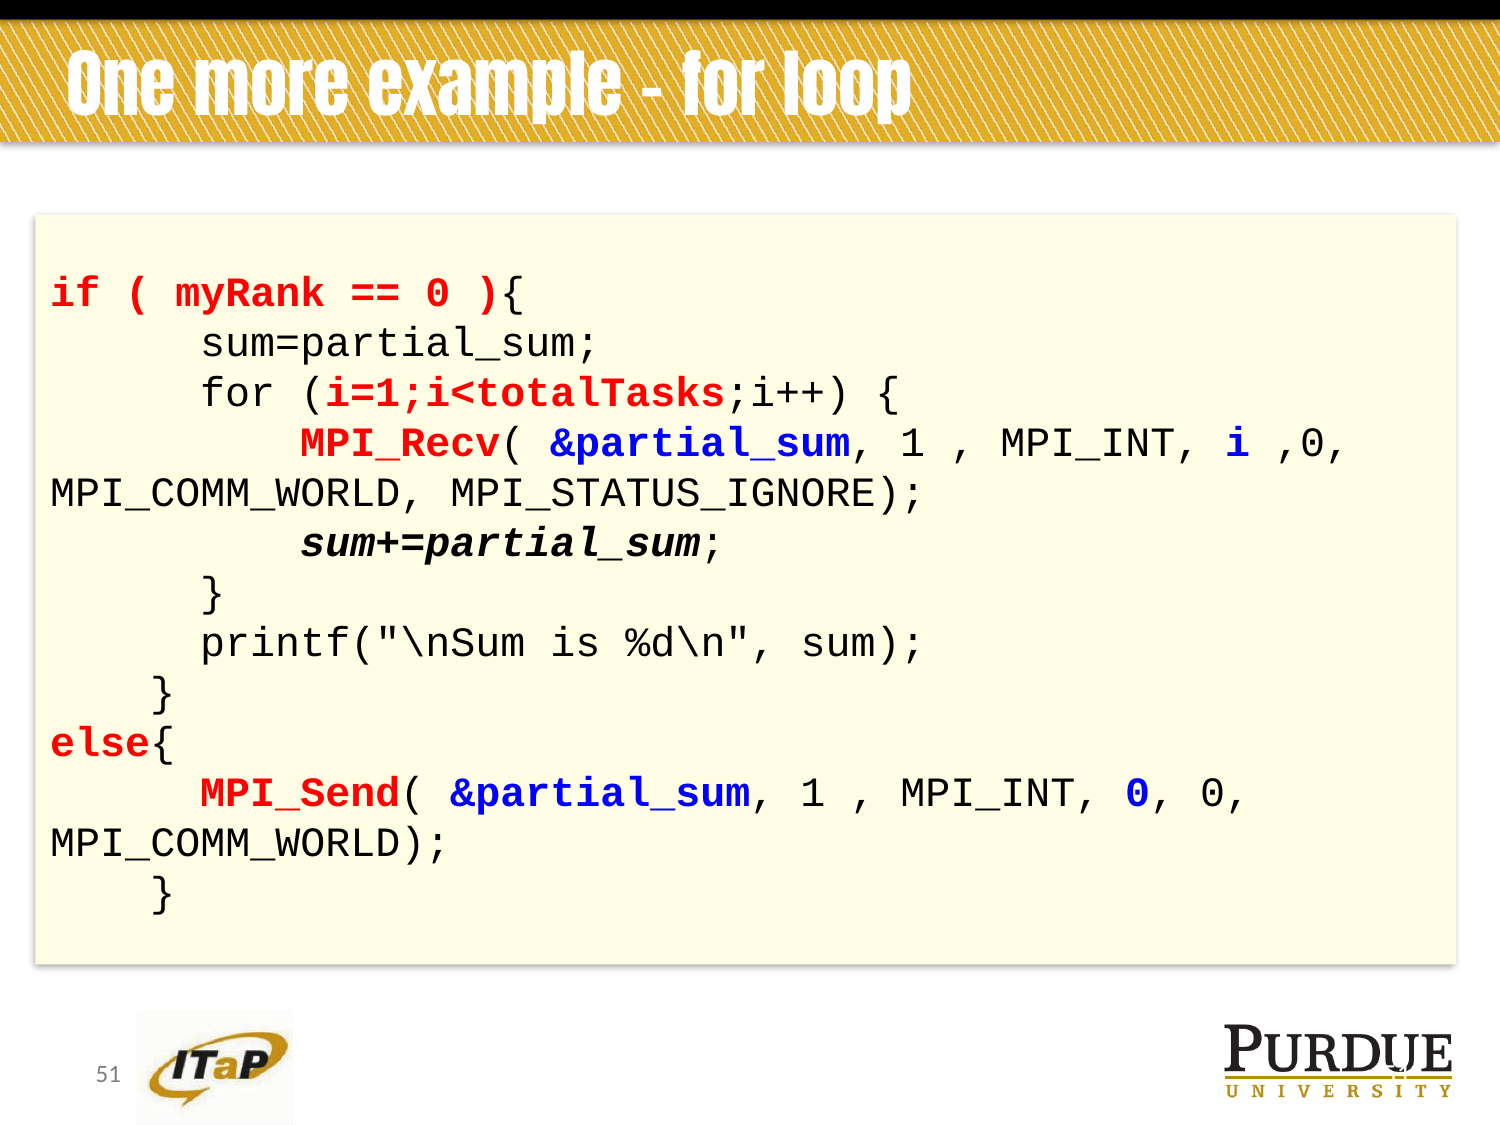

One more example – for loop
if ( myRank == 0 ){
      sum=partial_sum;
      for (i=1;i<totalTasks;i++) {
          MPI_Recv( &partial_sum, 1 , MPI_INT, i ,0, MPI_COMM_WORLD, MPI_STATUS_IGNORE);
          sum+=partial_sum;
      }
      printf("\nSum is %d\n", sum);
    }
else{
      MPI_Send( &partial_sum, 1 , MPI_INT, 0, 0, MPI_COMM_WORLD);
    }
51
51